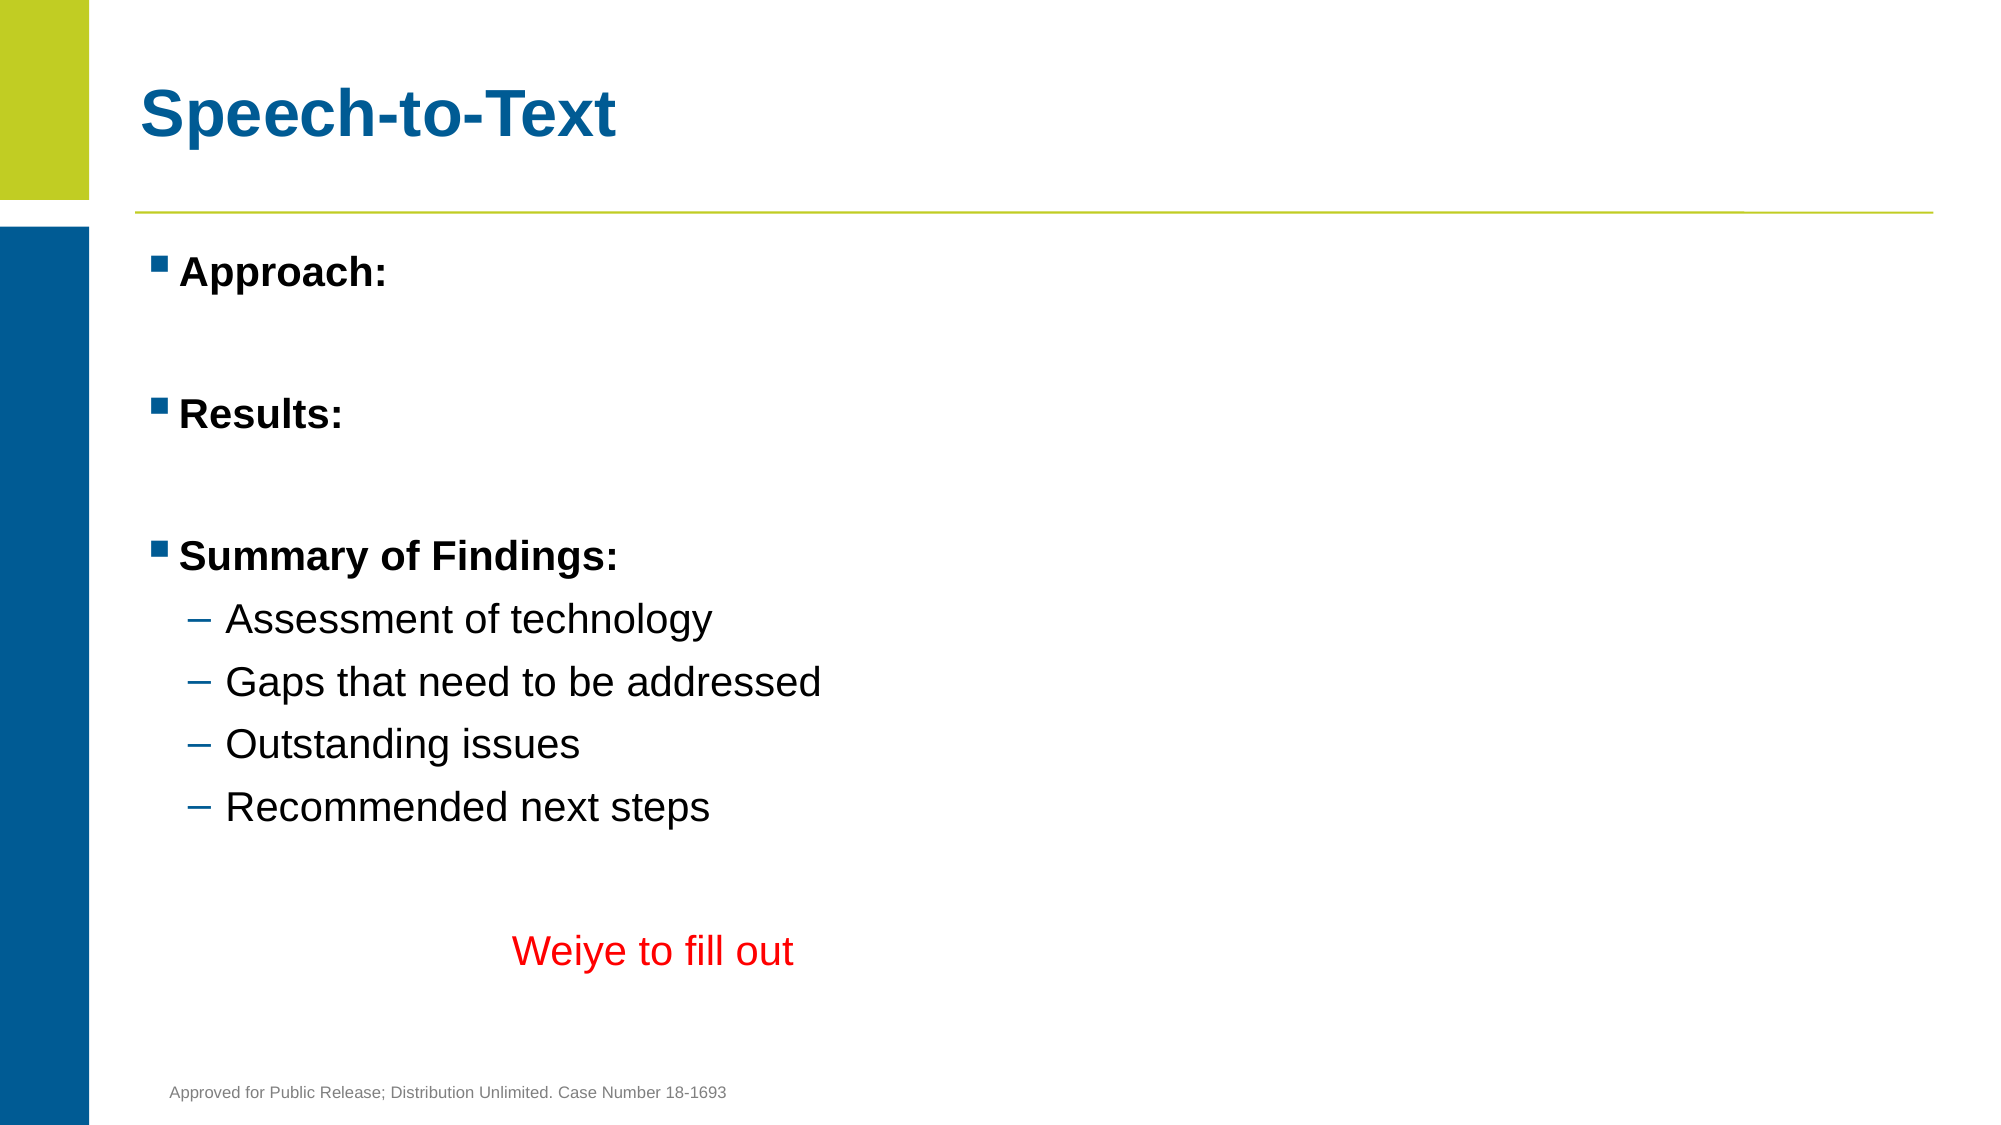

12
# Speech-to-Text
Approach:

Results:

Summary of Findings:
Assessment of technology
Gaps that need to be addressed
Outstanding issues
Recommended next steps
Weiye to fill out